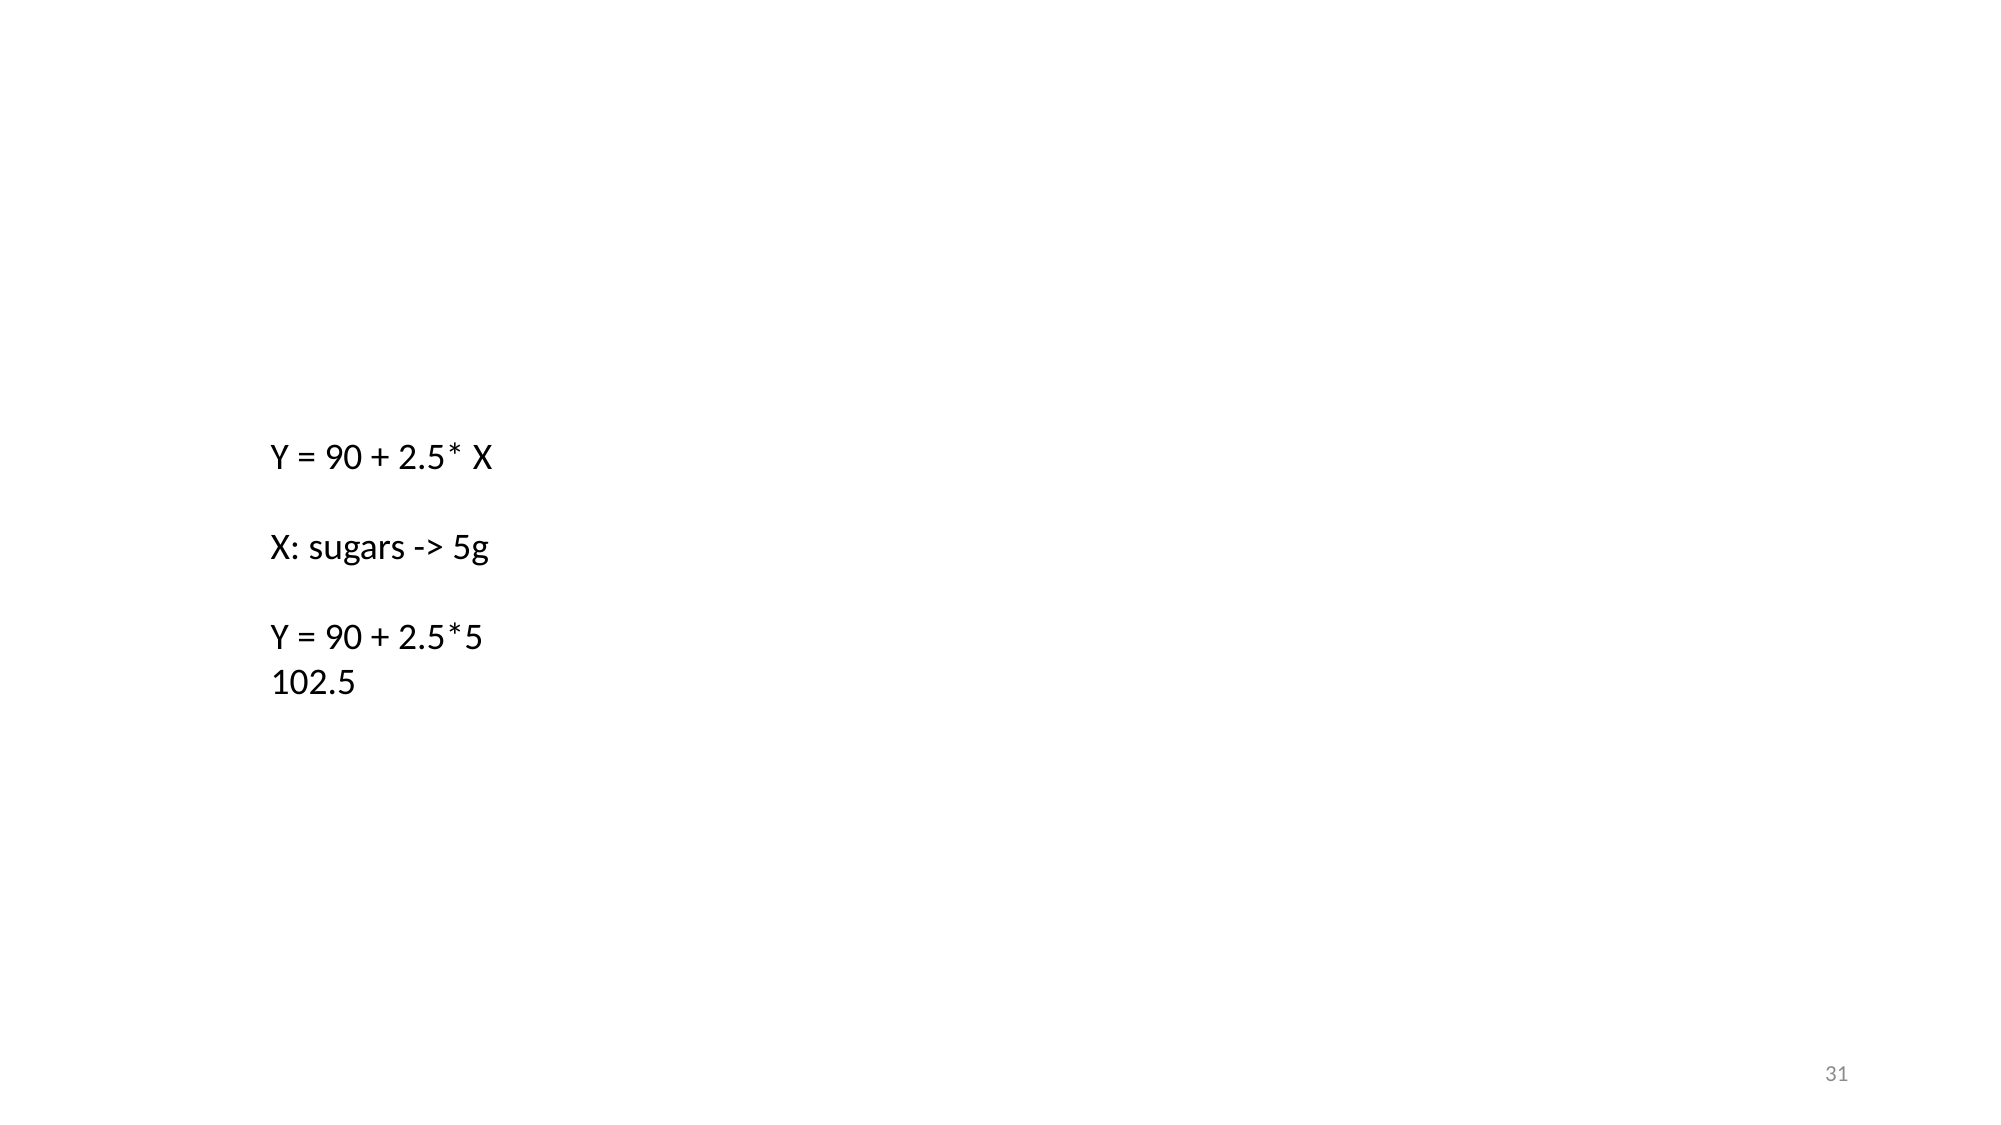

Y = 90 + 2.5* X

X: sugars -> 5g

Y = 90 + 2.5*5
102.5
31